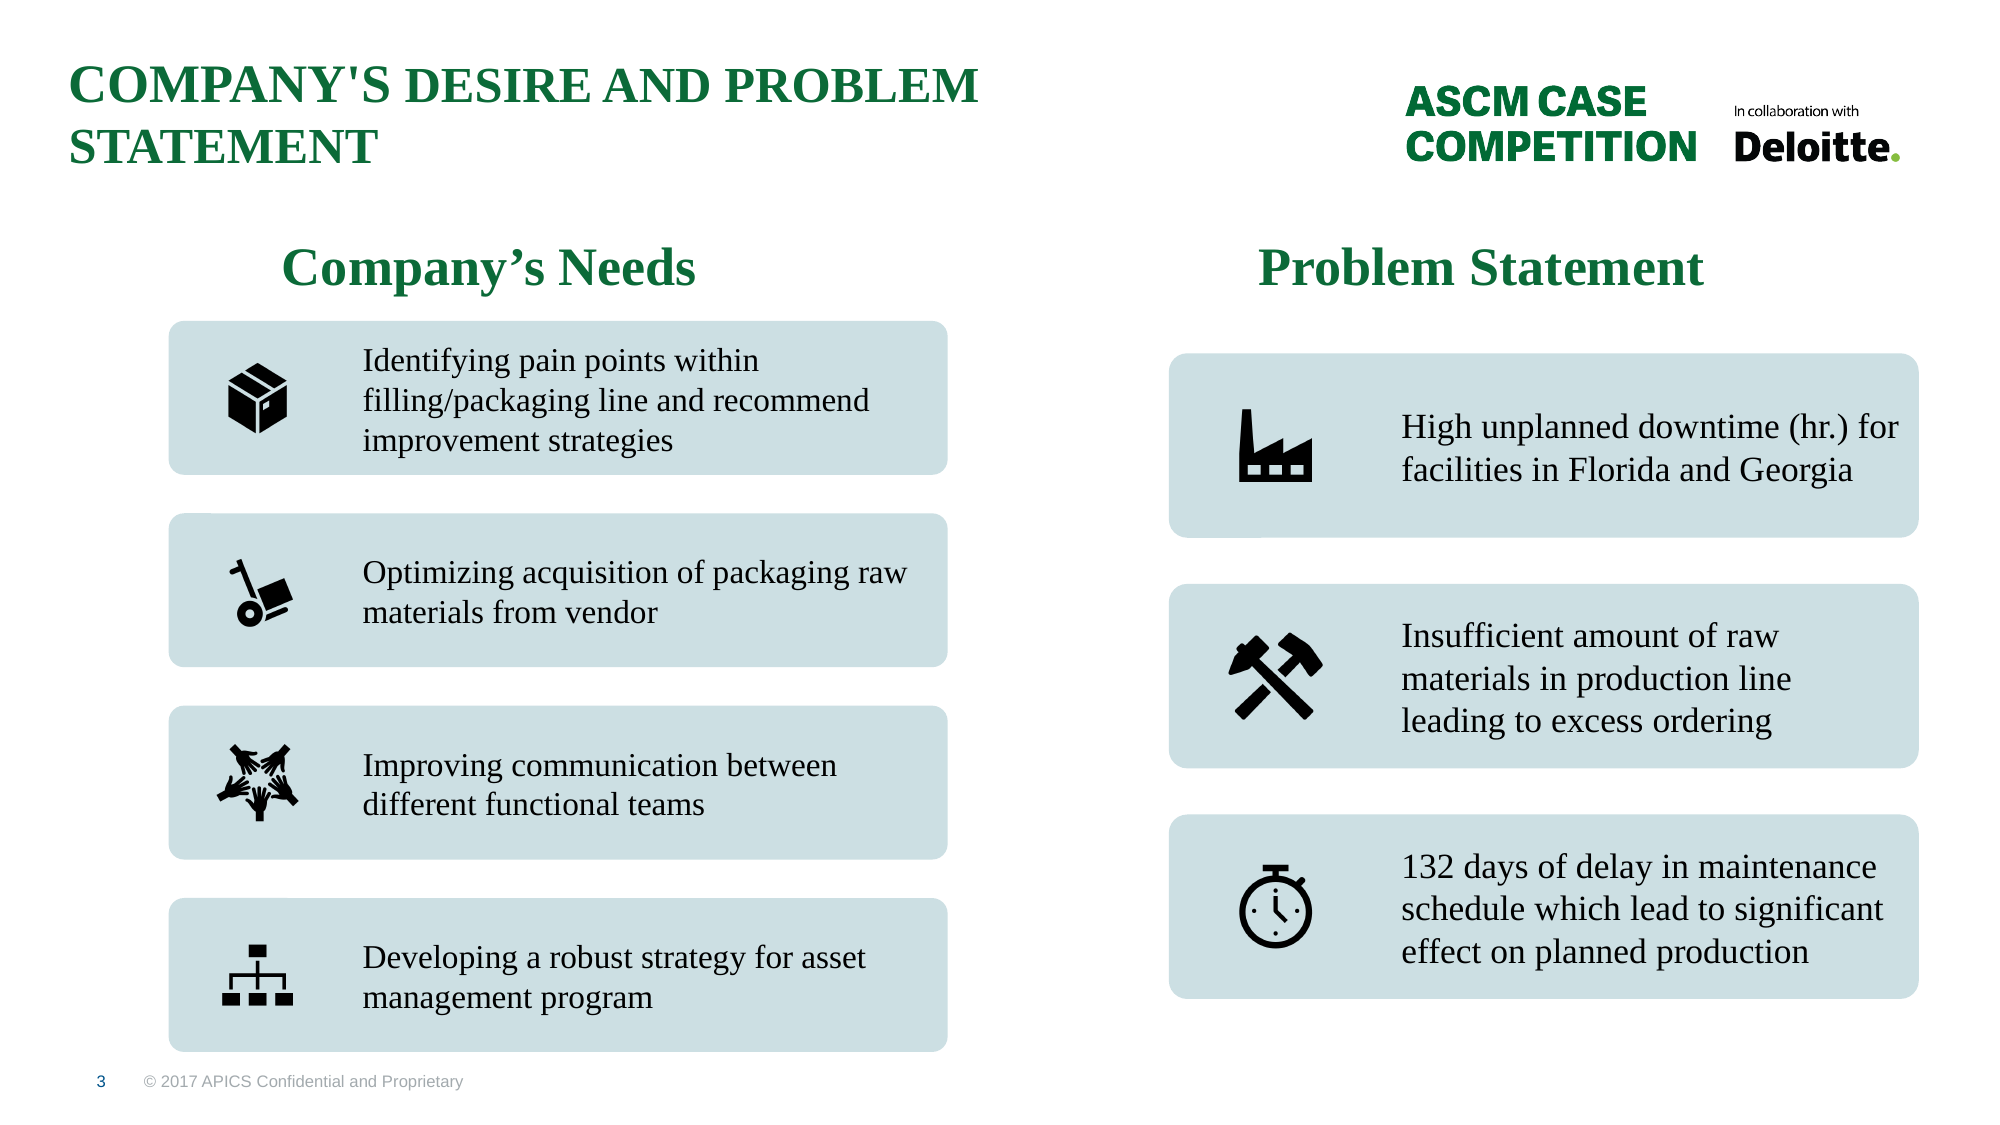

# COMPANY'S DESIRE AND PROBLEM STATEMENT
Company’s Needs
Problem Statement
Identifying pain points within filling/packaging line and recommend improvement strategies
Optimizing acquisition of packaging raw materials from vendor
Improving communication between different functional teams
Developing a robust strategy for asset management program
High unplanned downtime (hr.) for facilities in Florida and Georgia
Insufficient amount of raw materials in production line leading to excess ordering
132 days of delay in maintenance schedule which lead to significant effect on planned production